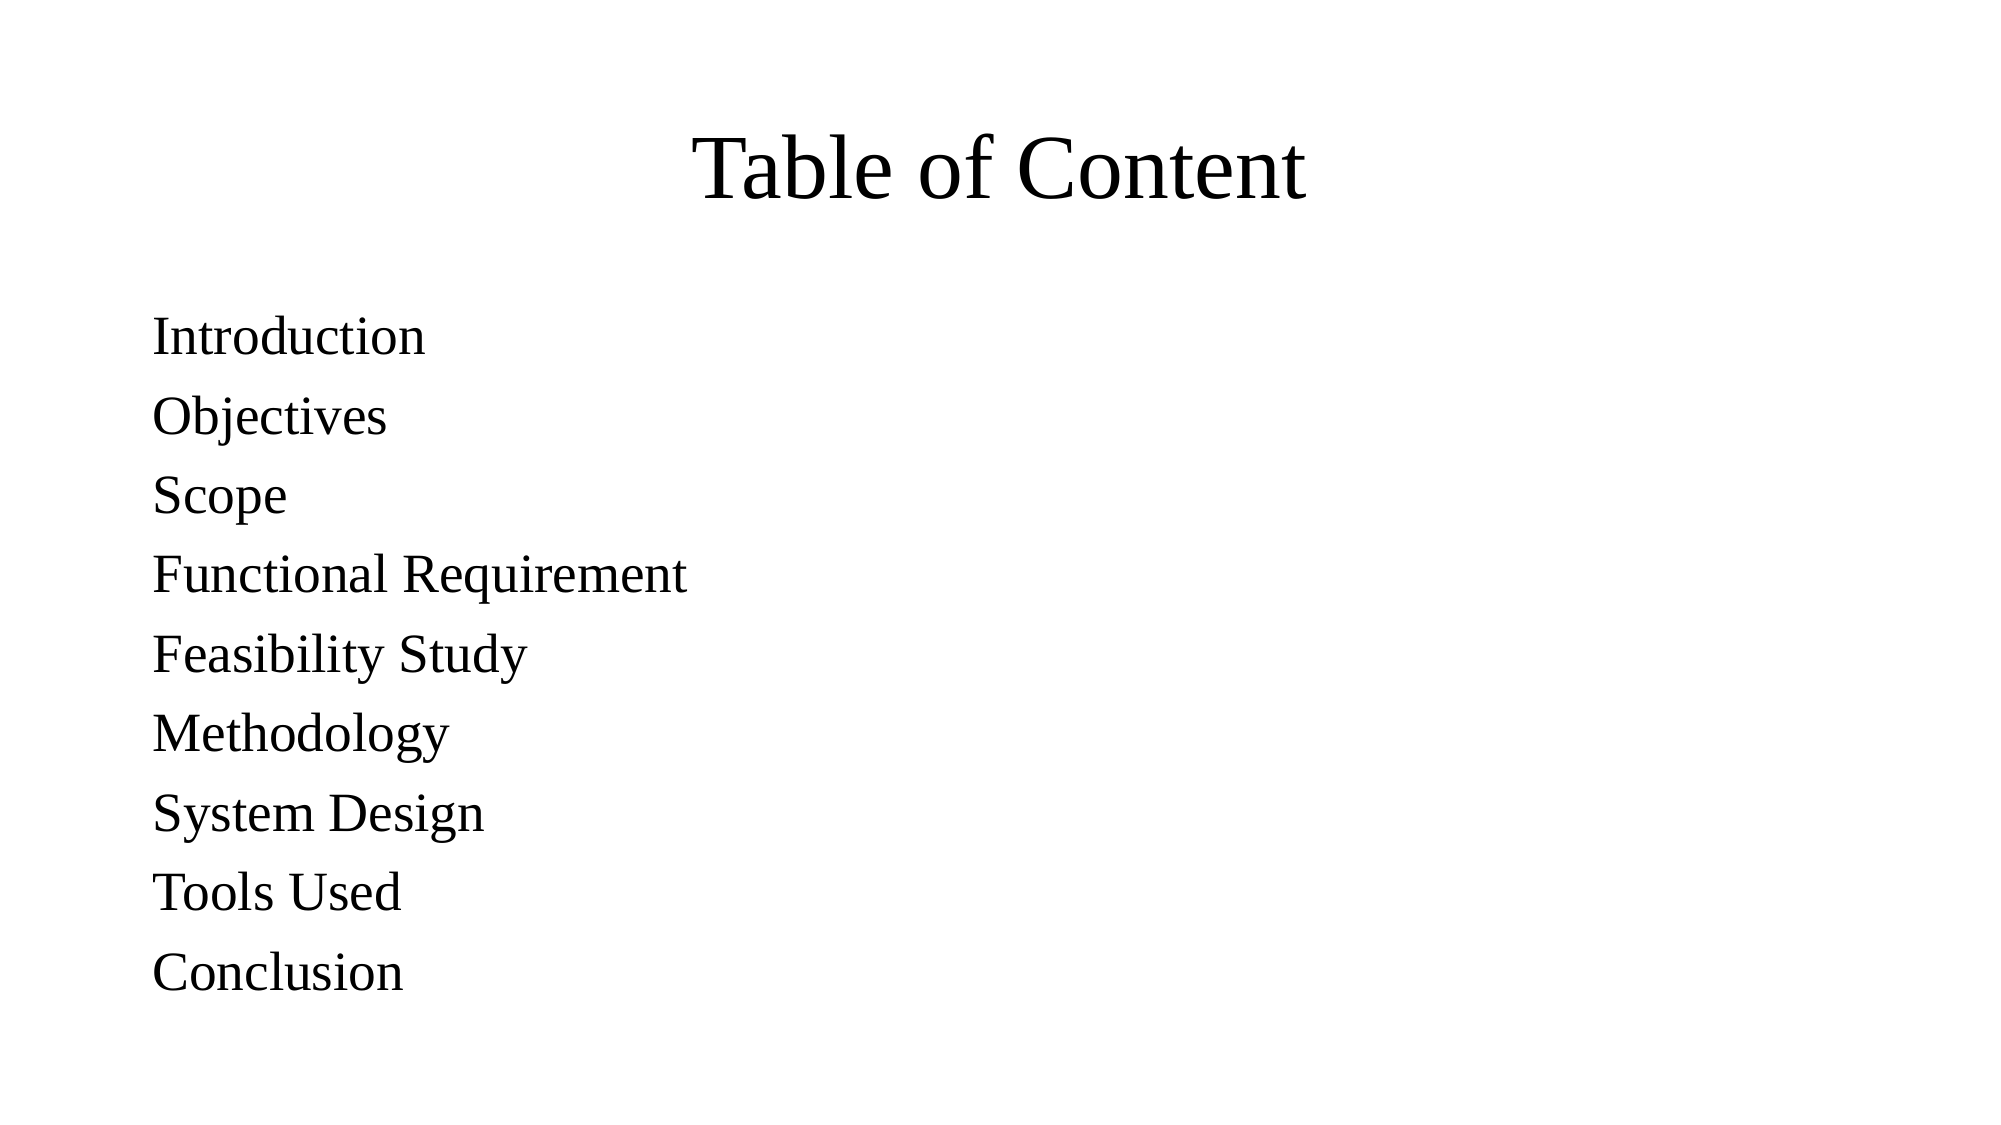

# Table of Content
Introduction
Objectives
Scope
Functional Requirement
Feasibility Study
Methodology
System Design
Tools Used
Conclusion
2